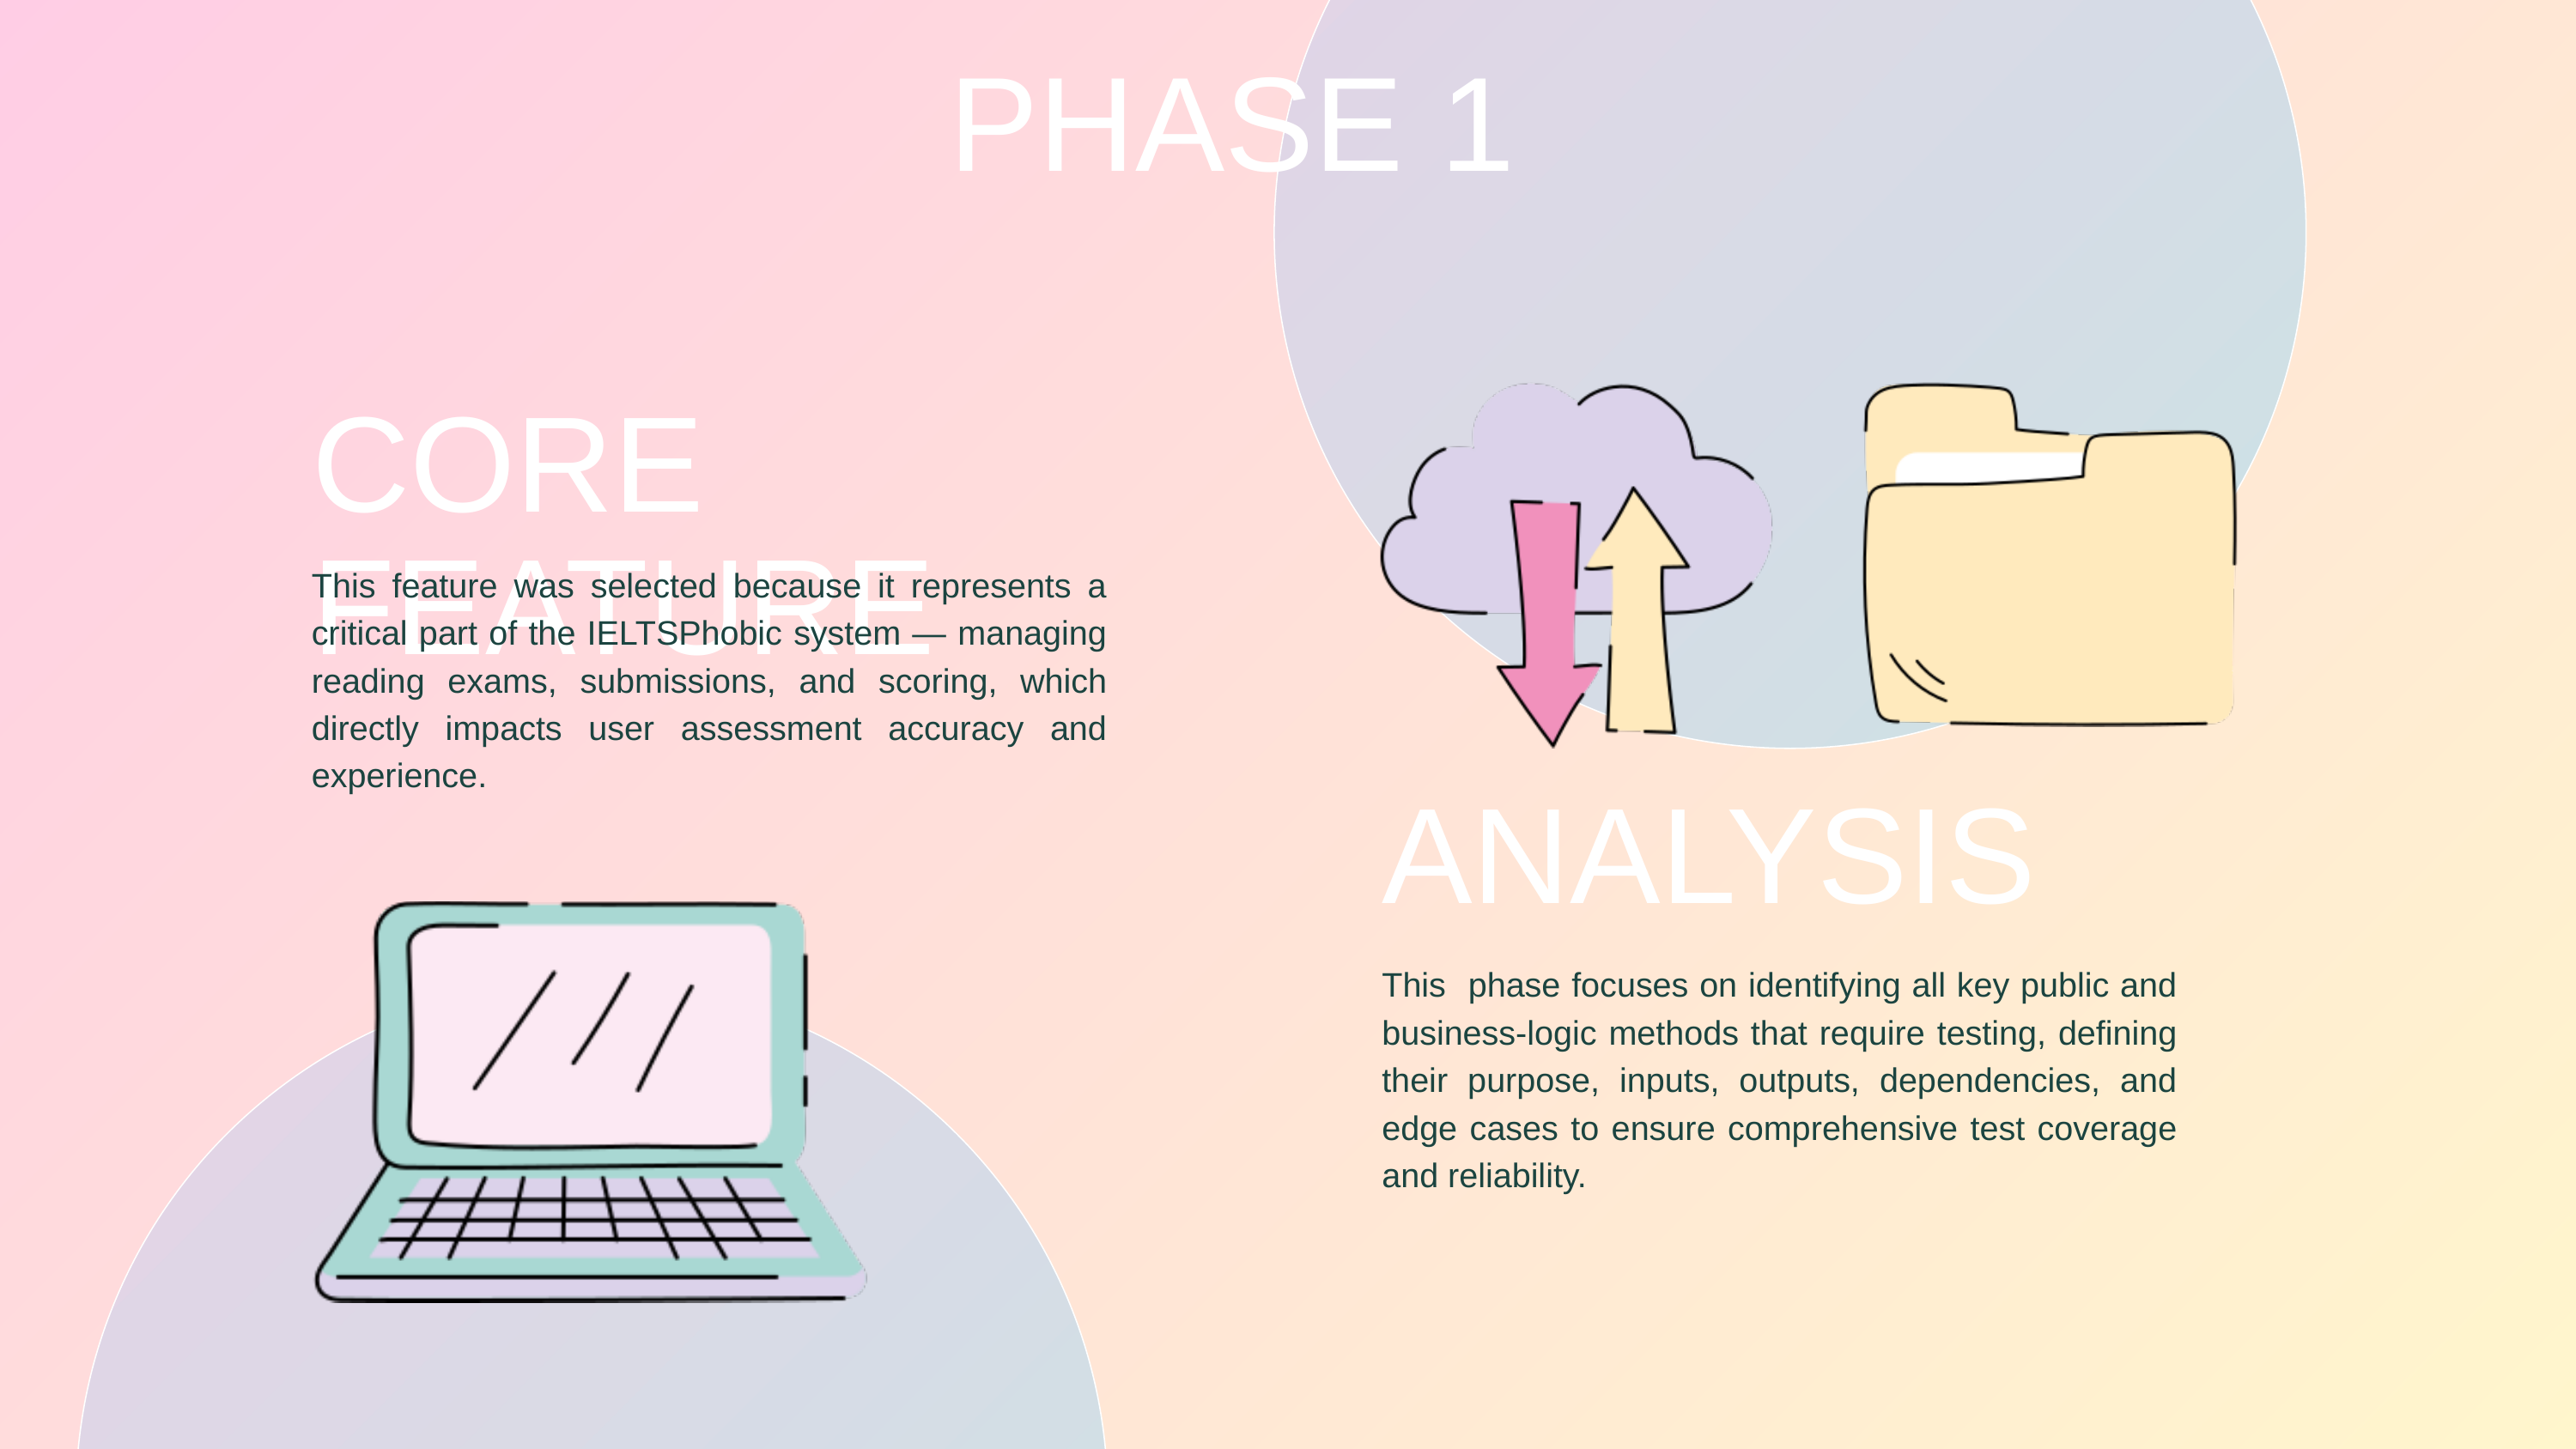

PHASE 1

CORE FEATURE
This feature was selected because it represents a critical part of the IELTSPhobic system — managing reading exams, submissions, and scoring, which directly impacts user assessment accuracy and experience.
ANALYSIS

This  phase focuses on identifying all key public and business-logic methods that require testing, defining their purpose, inputs, outputs, dependencies, and edge cases to ensure comprehensive test coverage and reliability.